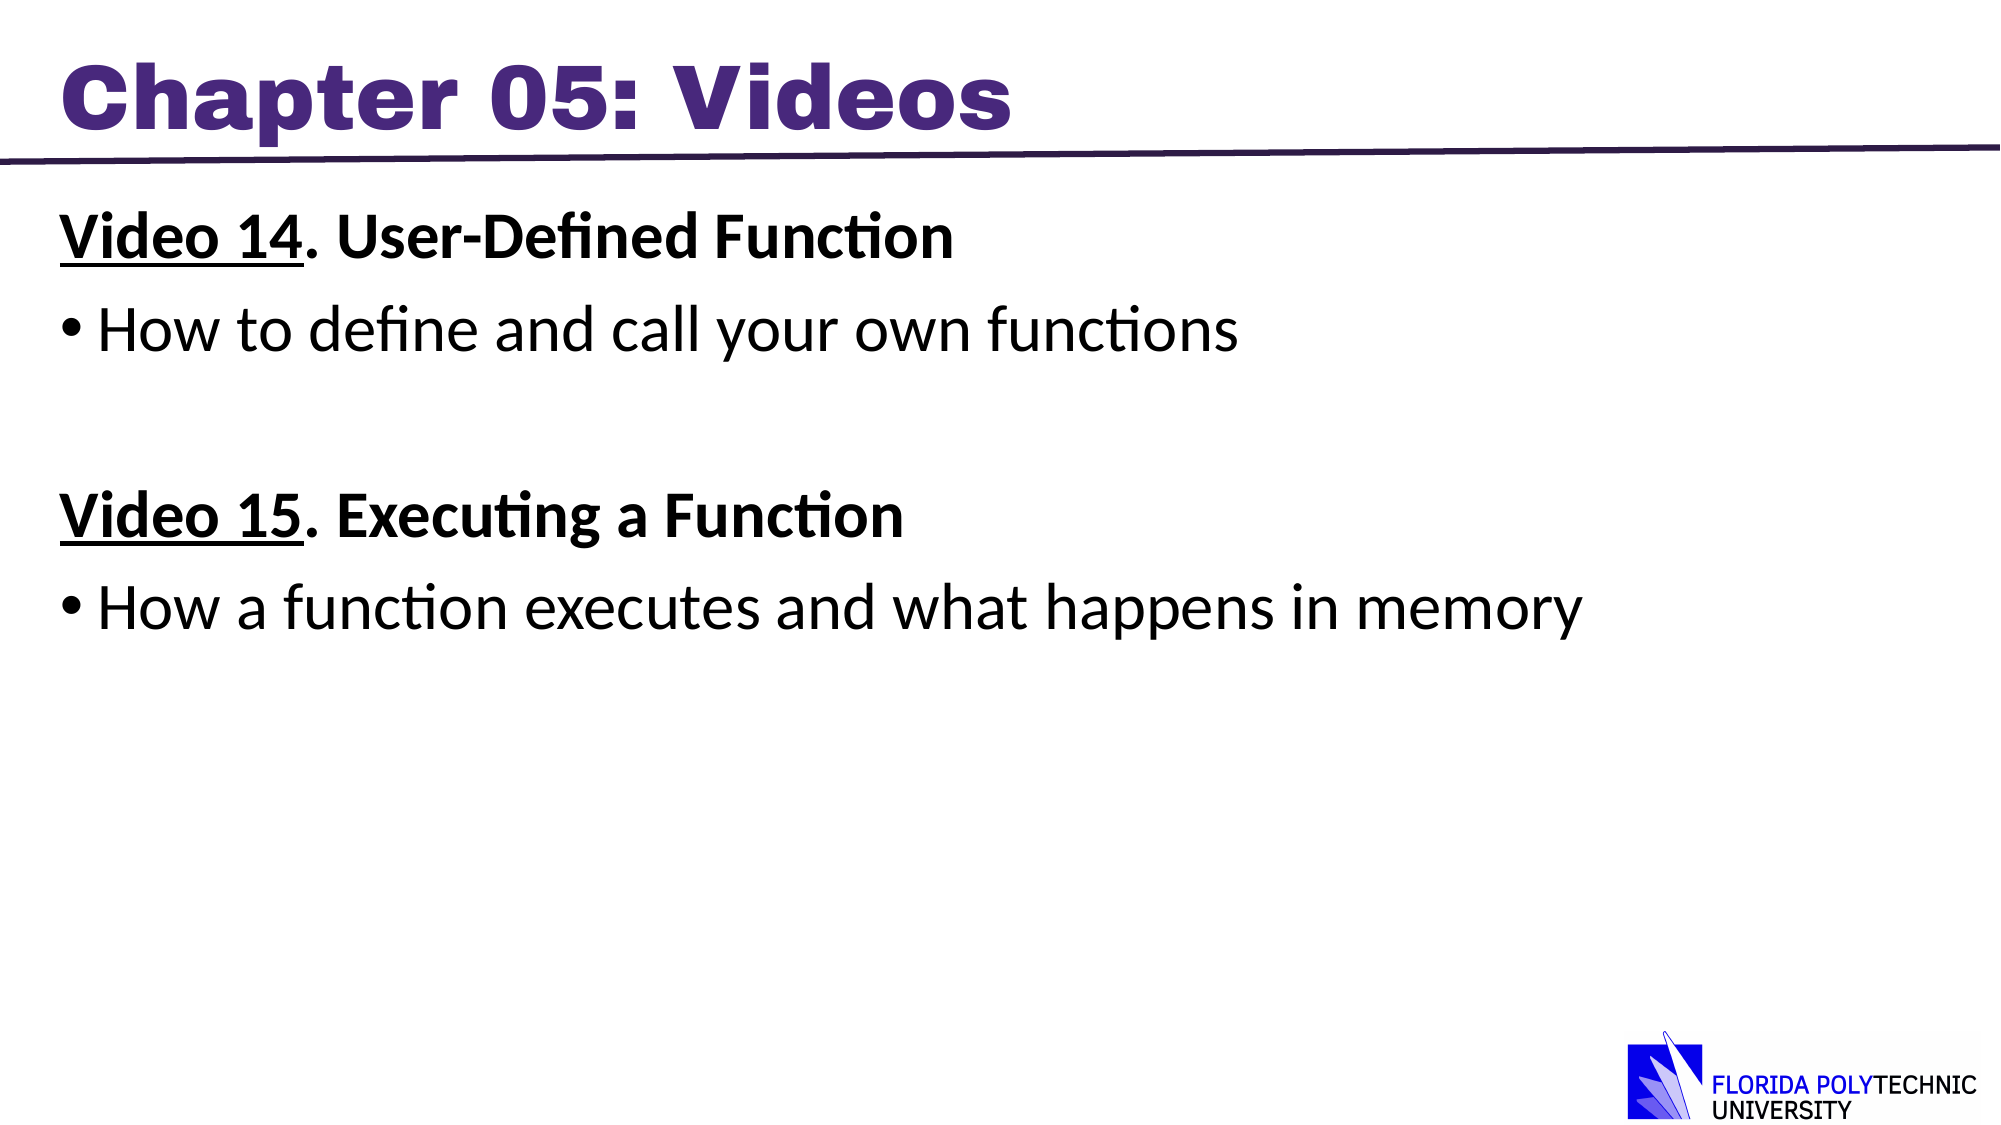

# Chapter 05: Videos
Video 14. User-Defined Function
How to define and call your own functions

Video 15. Executing a Function
How a function executes and what happens in memory